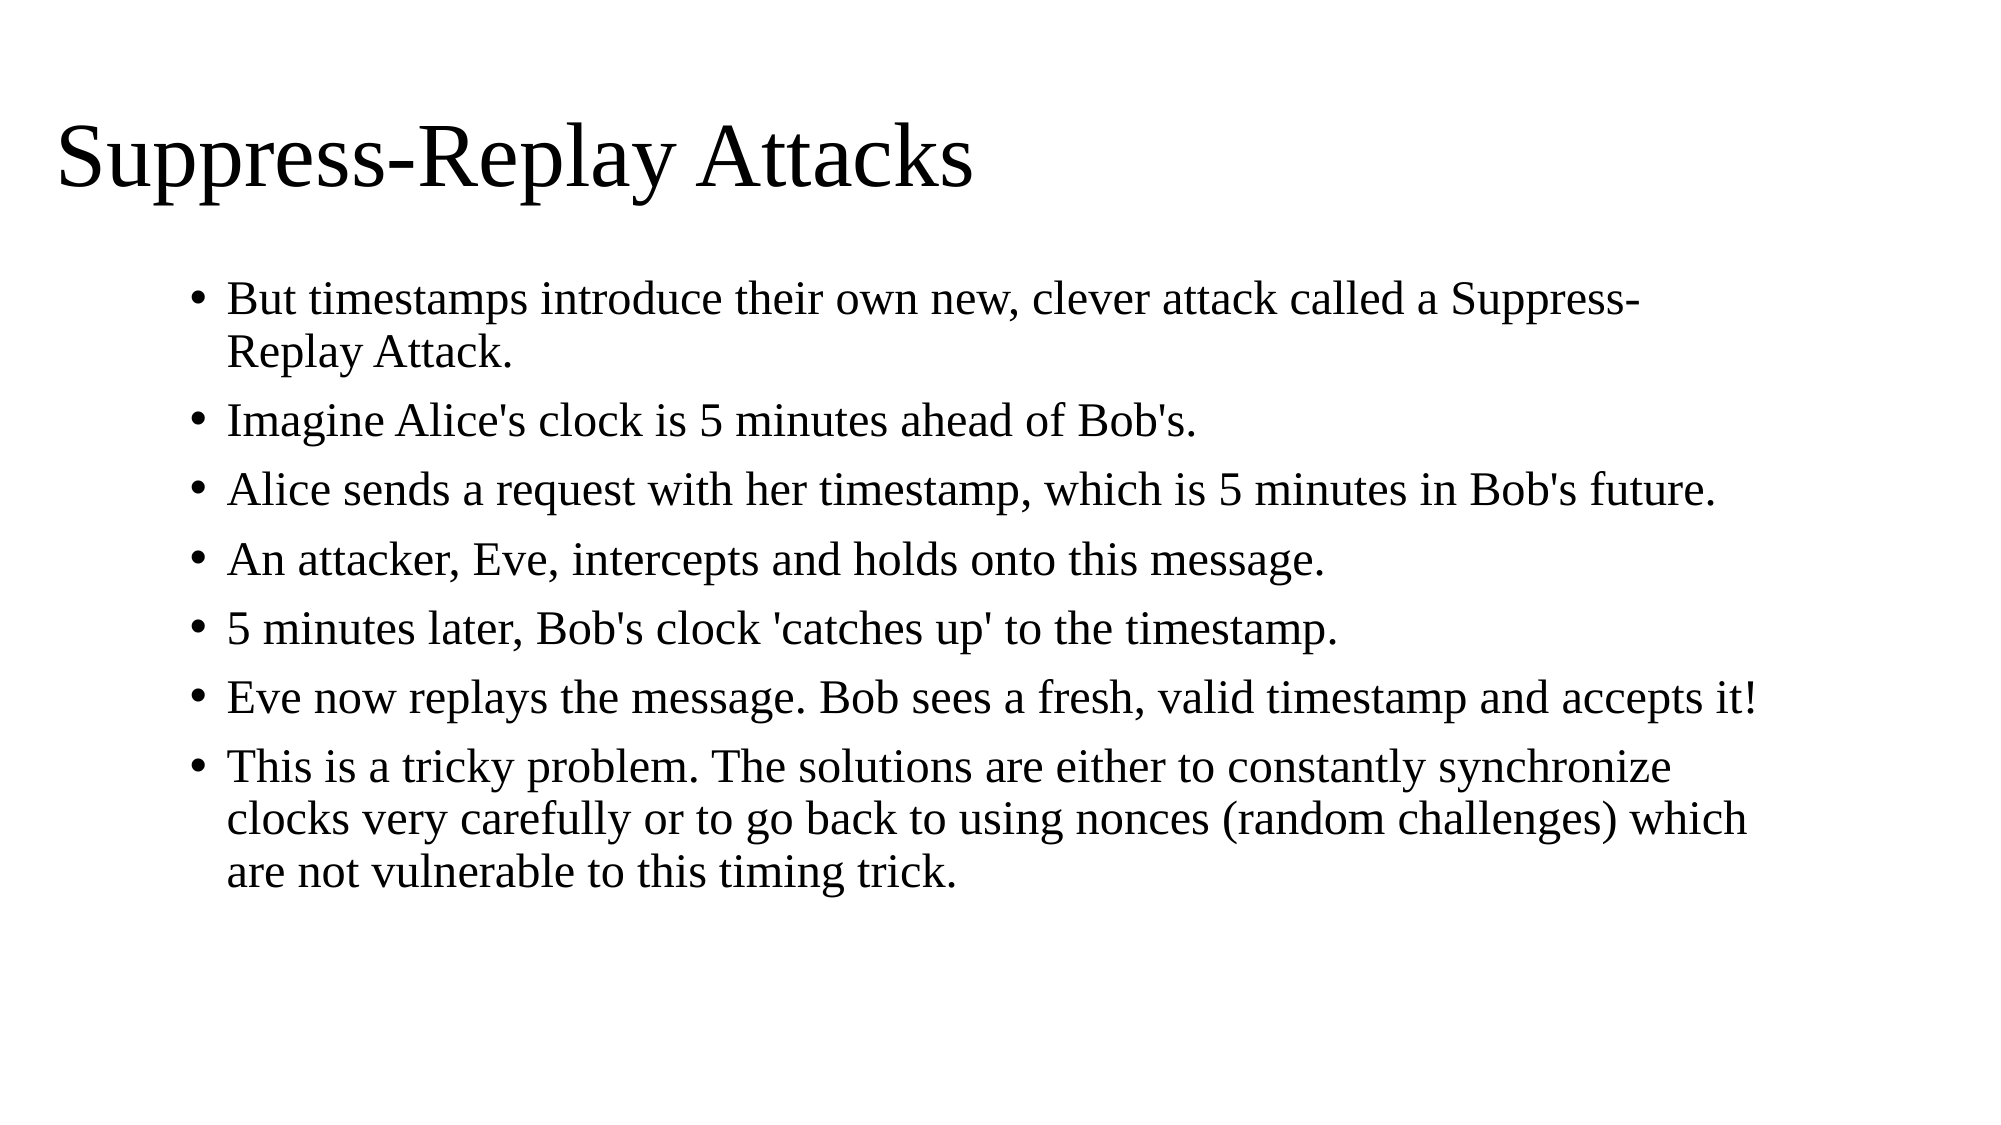

# Suppress-Replay Attacks
But timestamps introduce their own new, clever attack called a Suppress-Replay Attack.
Imagine Alice's clock is 5 minutes ahead of Bob's.
Alice sends a request with her timestamp, which is 5 minutes in Bob's future.
An attacker, Eve, intercepts and holds onto this message.
5 minutes later, Bob's clock 'catches up' to the timestamp.
Eve now replays the message. Bob sees a fresh, valid timestamp and accepts it!
This is a tricky problem. The solutions are either to constantly synchronize clocks very carefully or to go back to using nonces (random challenges) which are not vulnerable to this timing trick.